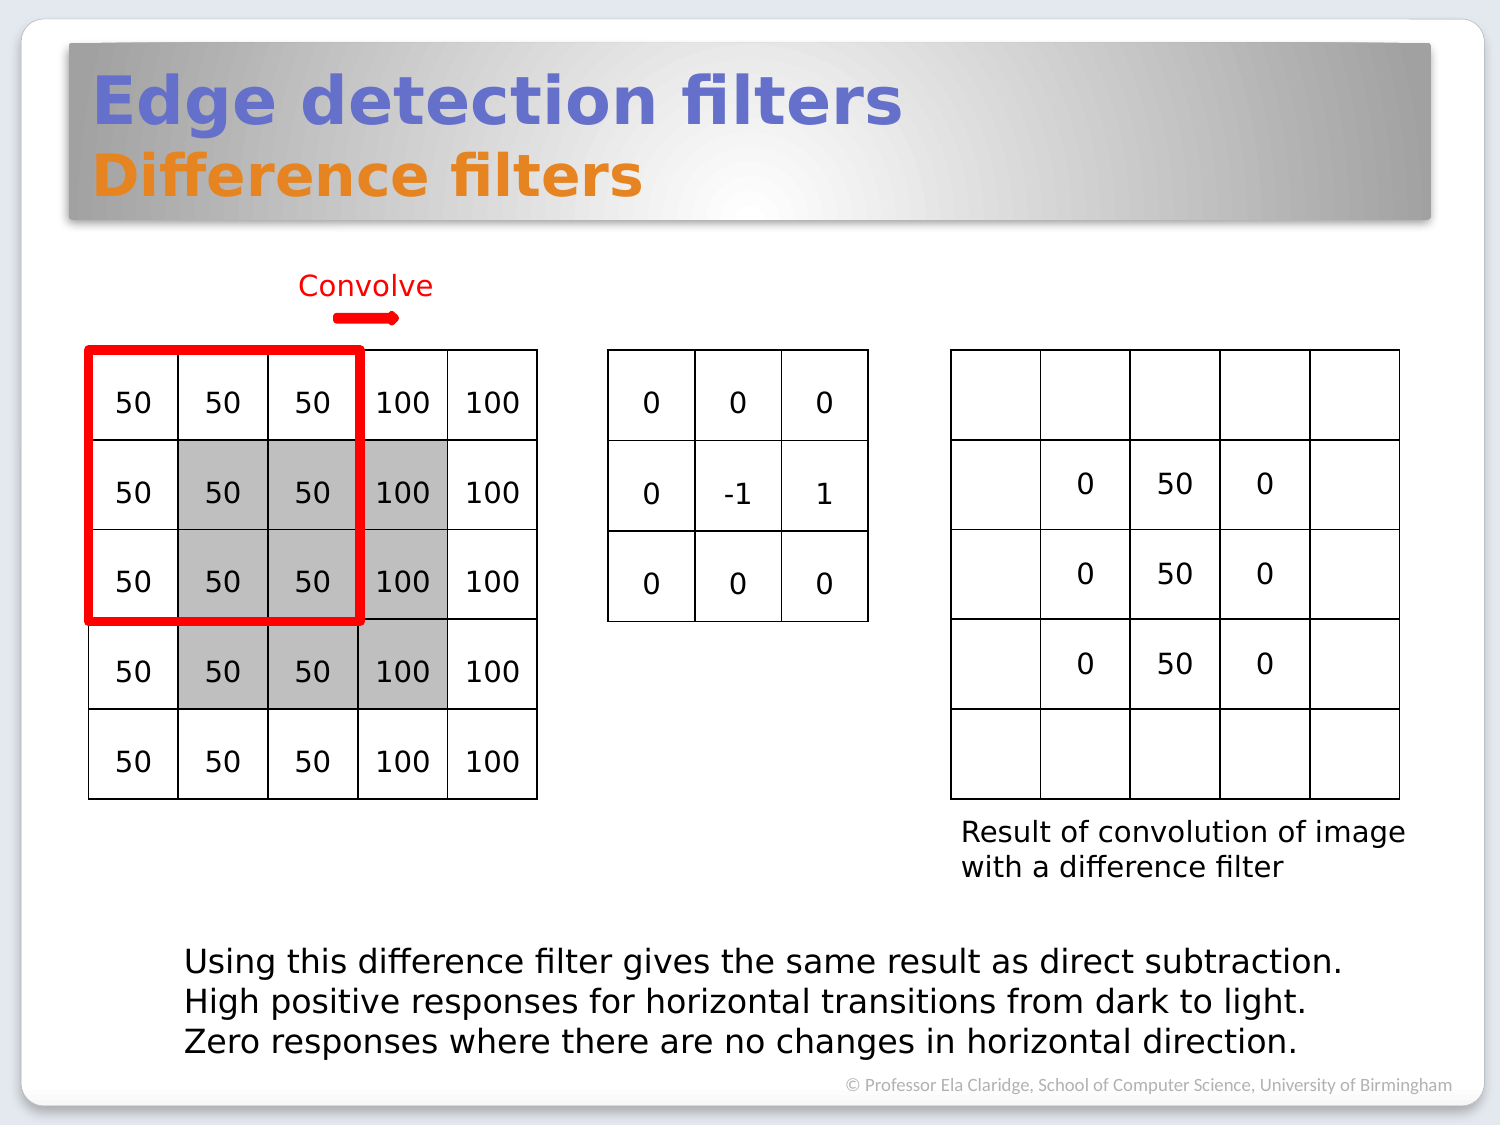

# Edge detection filters Difference filters
Convolve

| 50 | 50 | 50 | 100 | 100 |
| --- | --- | --- | --- | --- |
| 50 | 50 | 50 | 100 | 100 |
| 50 | 50 | 50 | 100 | 100 |
| 50 | 50 | 50 | 100 | 100 |
| 50 | 50 | 50 | 100 | 100 |

|  |  |  |  |  |
| --- | --- | --- | --- | --- |
|  | 0 | 50 | 0 |  |
|  | 0 | 50 | 0 |  |
|  | 0 | 50 | 0 |  |
|  |  |  |  |  |
| 0 | 0 | 0 |
| --- | --- | --- |
| 0 | -1 | 1 |
| 0 | 0 | 0 |
Result of convolution of image with a difference filter
Using this difference filter gives the same result as direct subtraction.
High positive responses for horizontal transitions from dark to light.
Zero responses where there are no changes in horizontal direction.
© Professor Ela Claridge, School of Computer Science, University of Birmingham